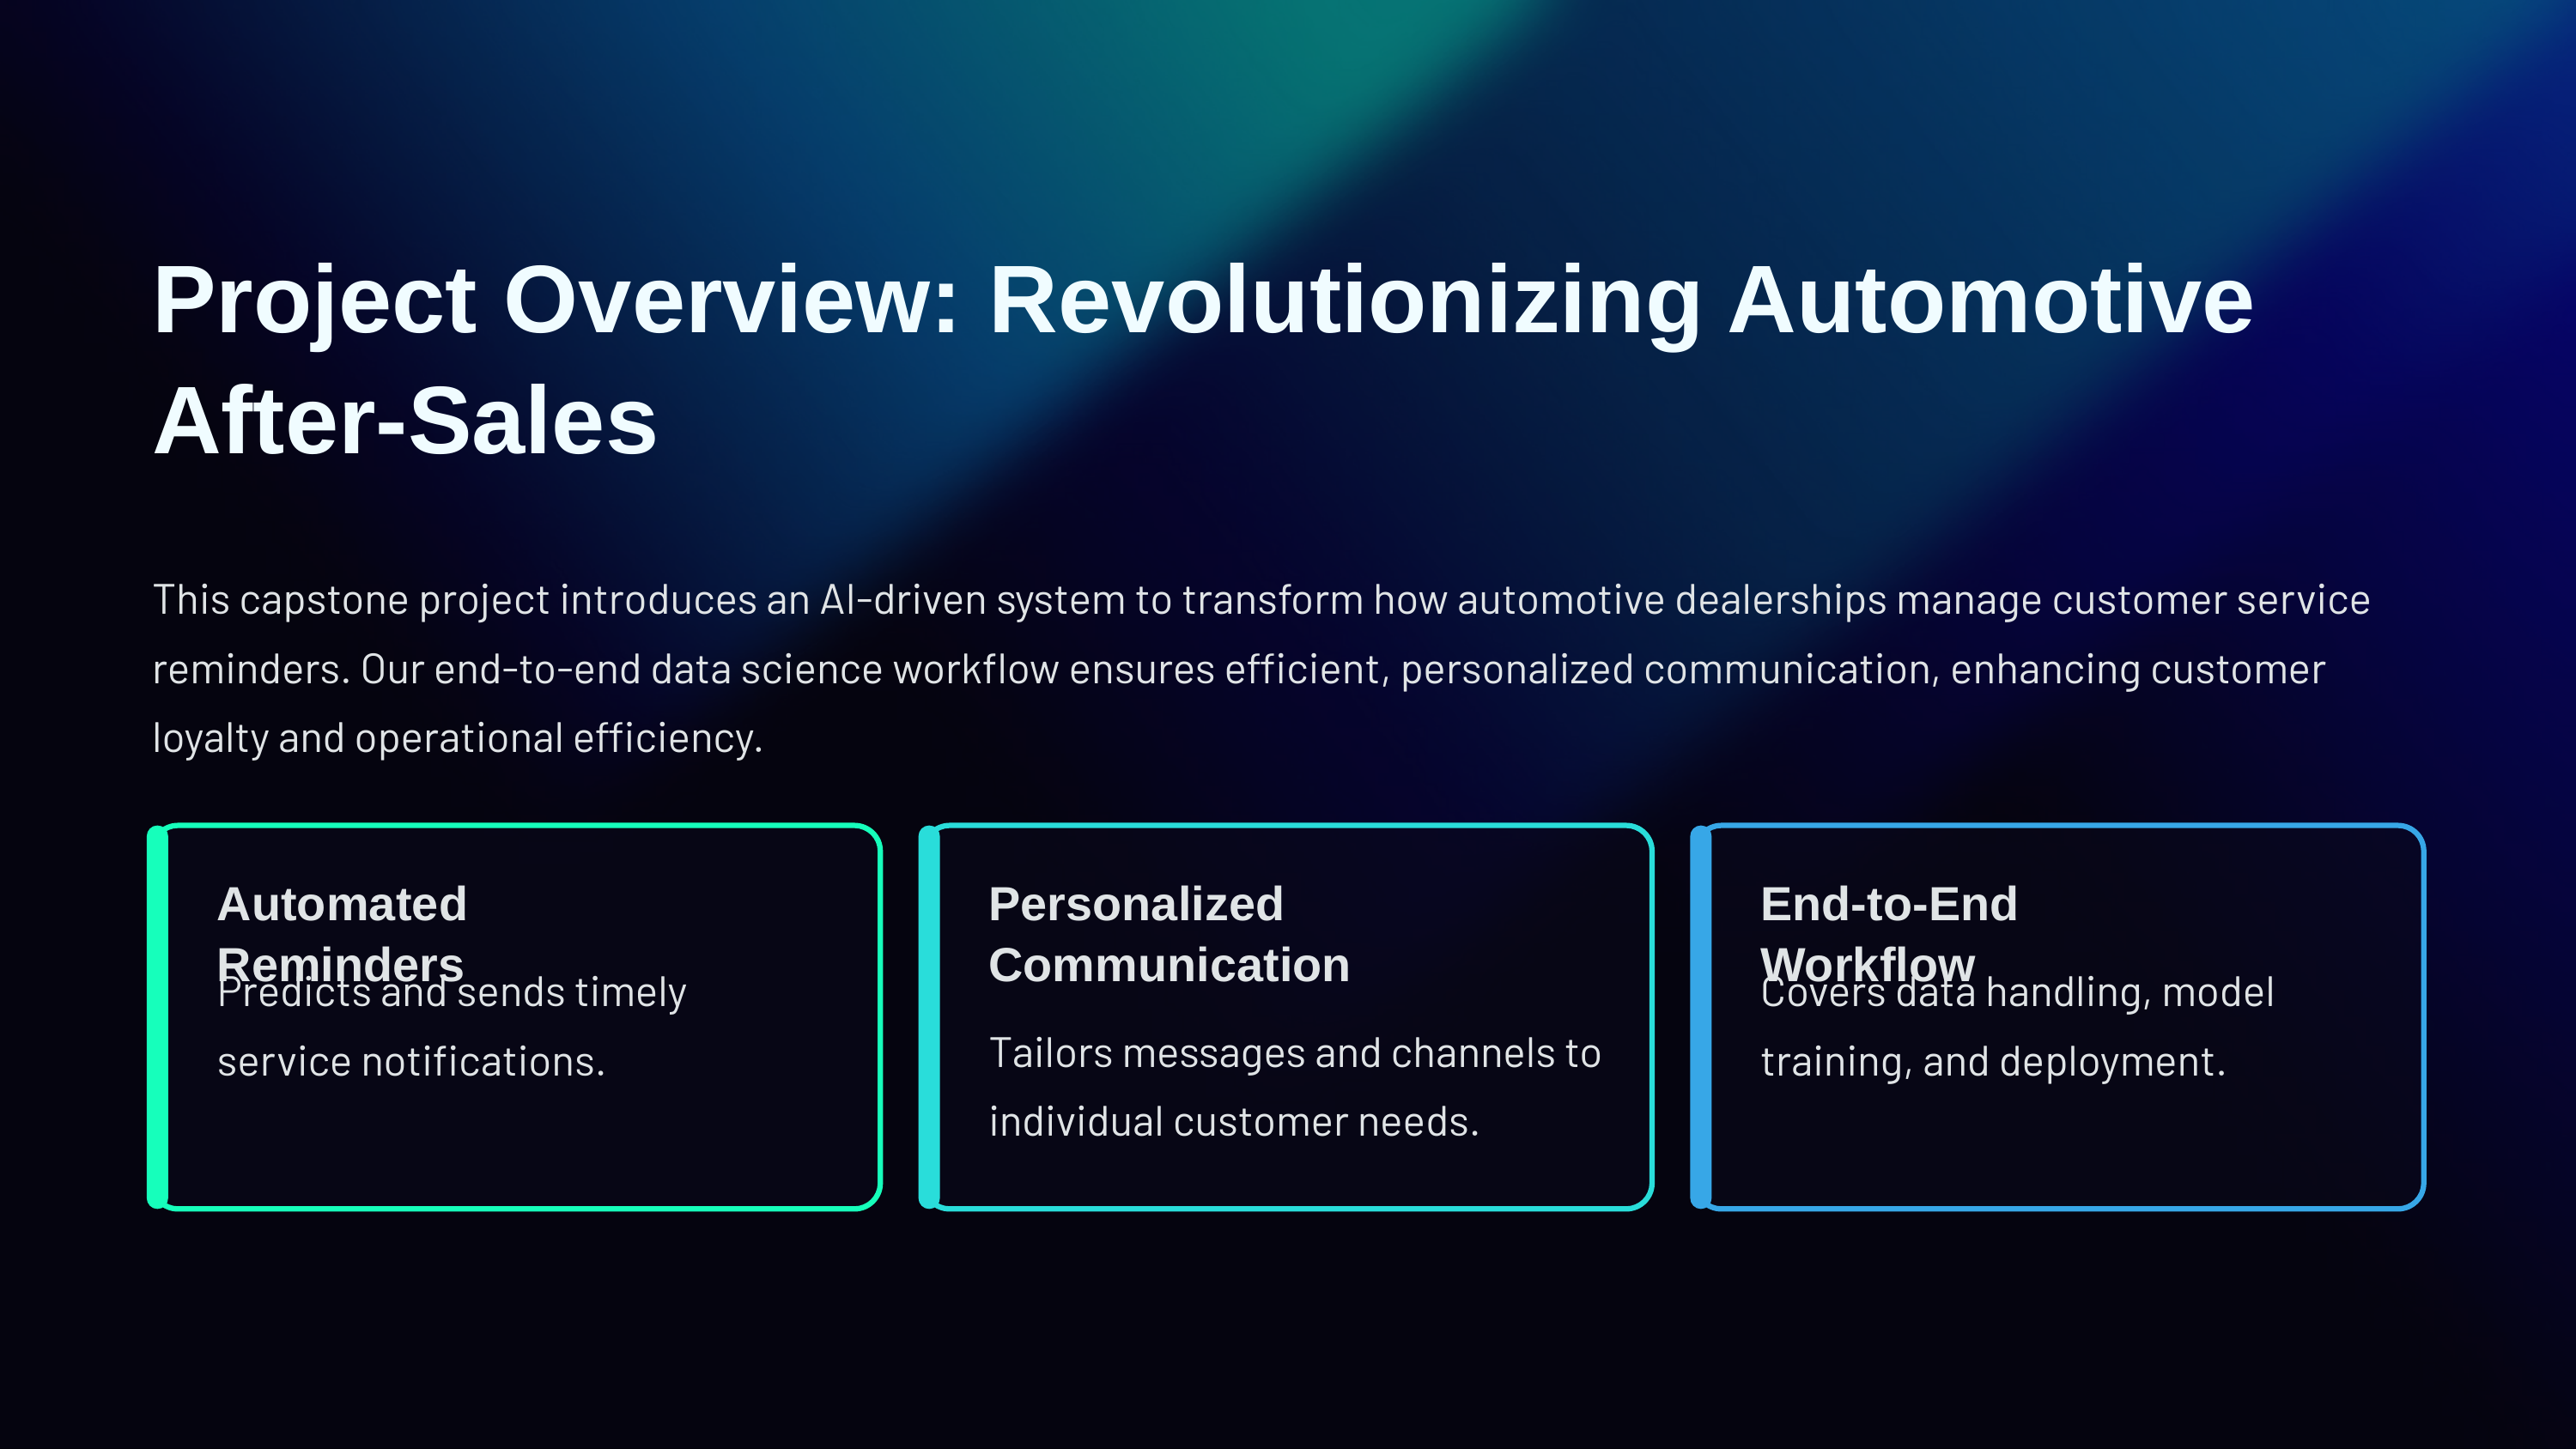

Project Overview: Revolutionizing Automotive After-Sales
This capstone project introduces an AI-driven system to transform how automotive dealerships manage customer service reminders. Our end-to-end data science workflow ensures efficient, personalized communication, enhancing customer loyalty and operational efficiency.

Automated Reminders
Personalized Communication
End-to-End Workflow
Predicts and sends timely service notifications.
Covers data handling, model training, and deployment.
Tailors messages and channels to individual customer needs.